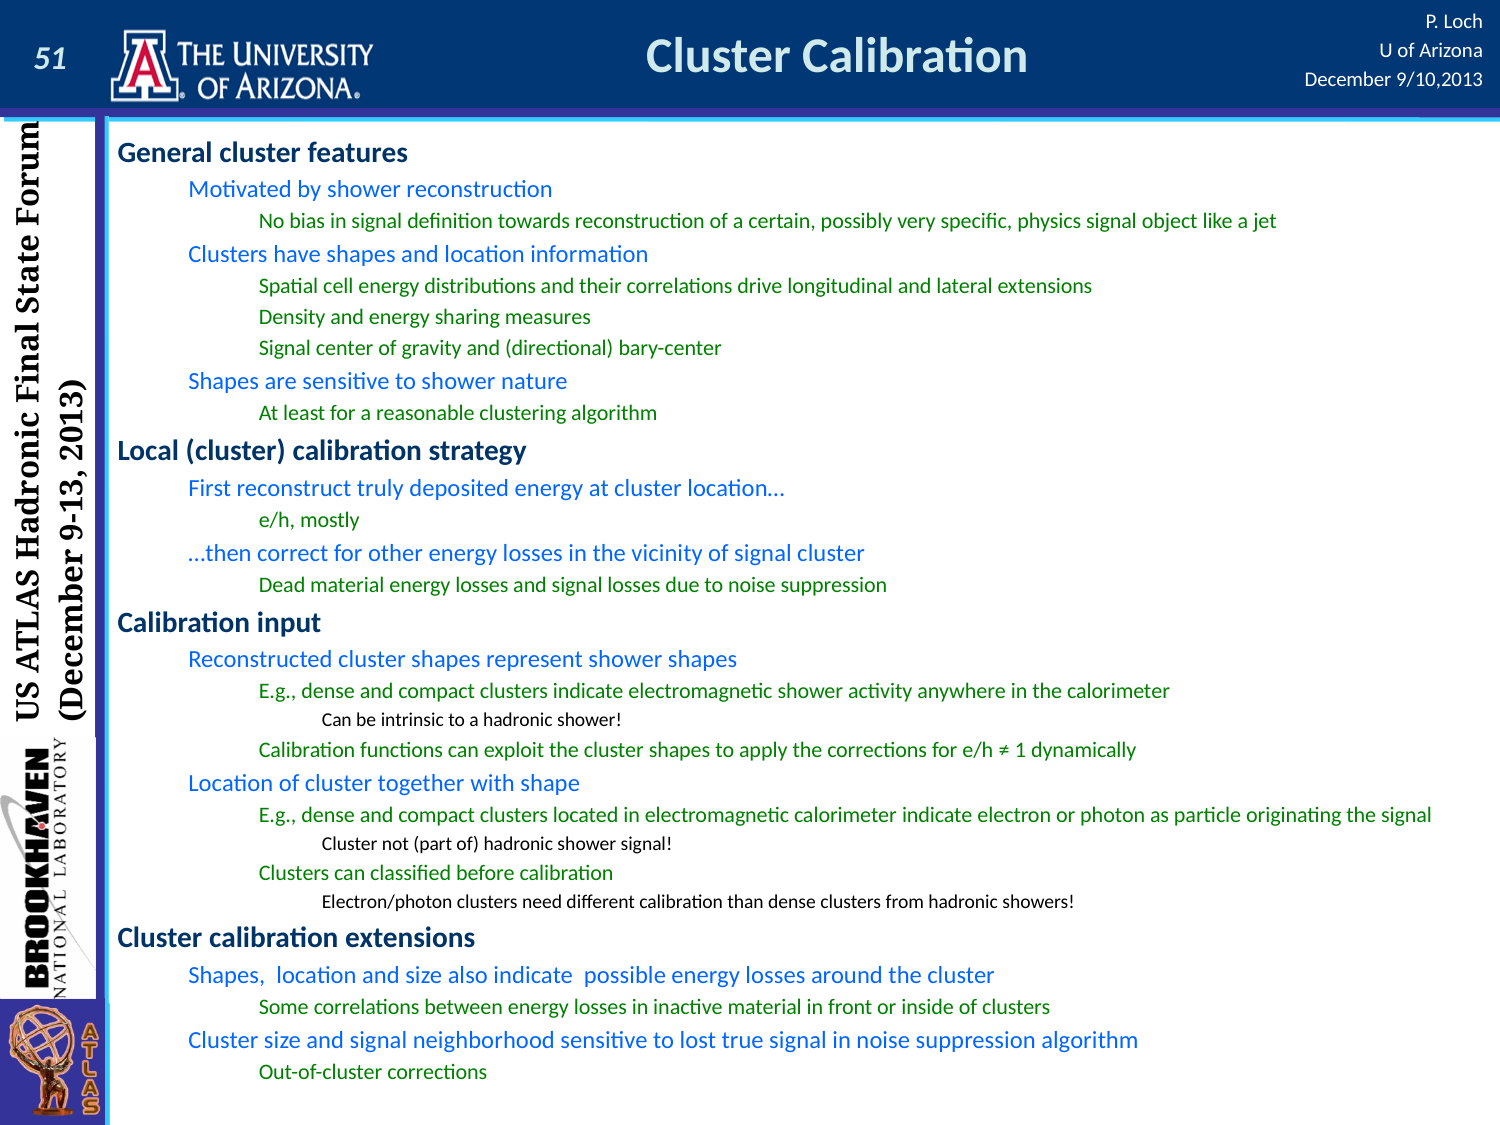

# Cluster Calibration
General cluster features
Motivated by shower reconstruction
No bias in signal definition towards reconstruction of a certain, possibly very specific, physics signal object like a jet
Clusters have shapes and location information
Spatial cell energy distributions and their correlations drive longitudinal and lateral extensions
Density and energy sharing measures
Signal center of gravity and (directional) bary-center
Shapes are sensitive to shower nature
At least for a reasonable clustering algorithm
Local (cluster) calibration strategy
First reconstruct truly deposited energy at cluster location…
e/h, mostly
…then correct for other energy losses in the vicinity of signal cluster
Dead material energy losses and signal losses due to noise suppression
Calibration input
Reconstructed cluster shapes represent shower shapes
E.g., dense and compact clusters indicate electromagnetic shower activity anywhere in the calorimeter
Can be intrinsic to a hadronic shower!
Calibration functions can exploit the cluster shapes to apply the corrections for e/h ≠ 1 dynamically
Location of cluster together with shape
E.g., dense and compact clusters located in electromagnetic calorimeter indicate electron or photon as particle originating the signal
Cluster not (part of) hadronic shower signal!
Clusters can classified before calibration
Electron/photon clusters need different calibration than dense clusters from hadronic showers!
Cluster calibration extensions
Shapes,  location and size also indicate  possible energy losses around the cluster
Some correlations between energy losses in inactive material in front or inside of clusters
Cluster size and signal neighborhood sensitive to lost true signal in noise suppression algorithm
Out-of-cluster corrections